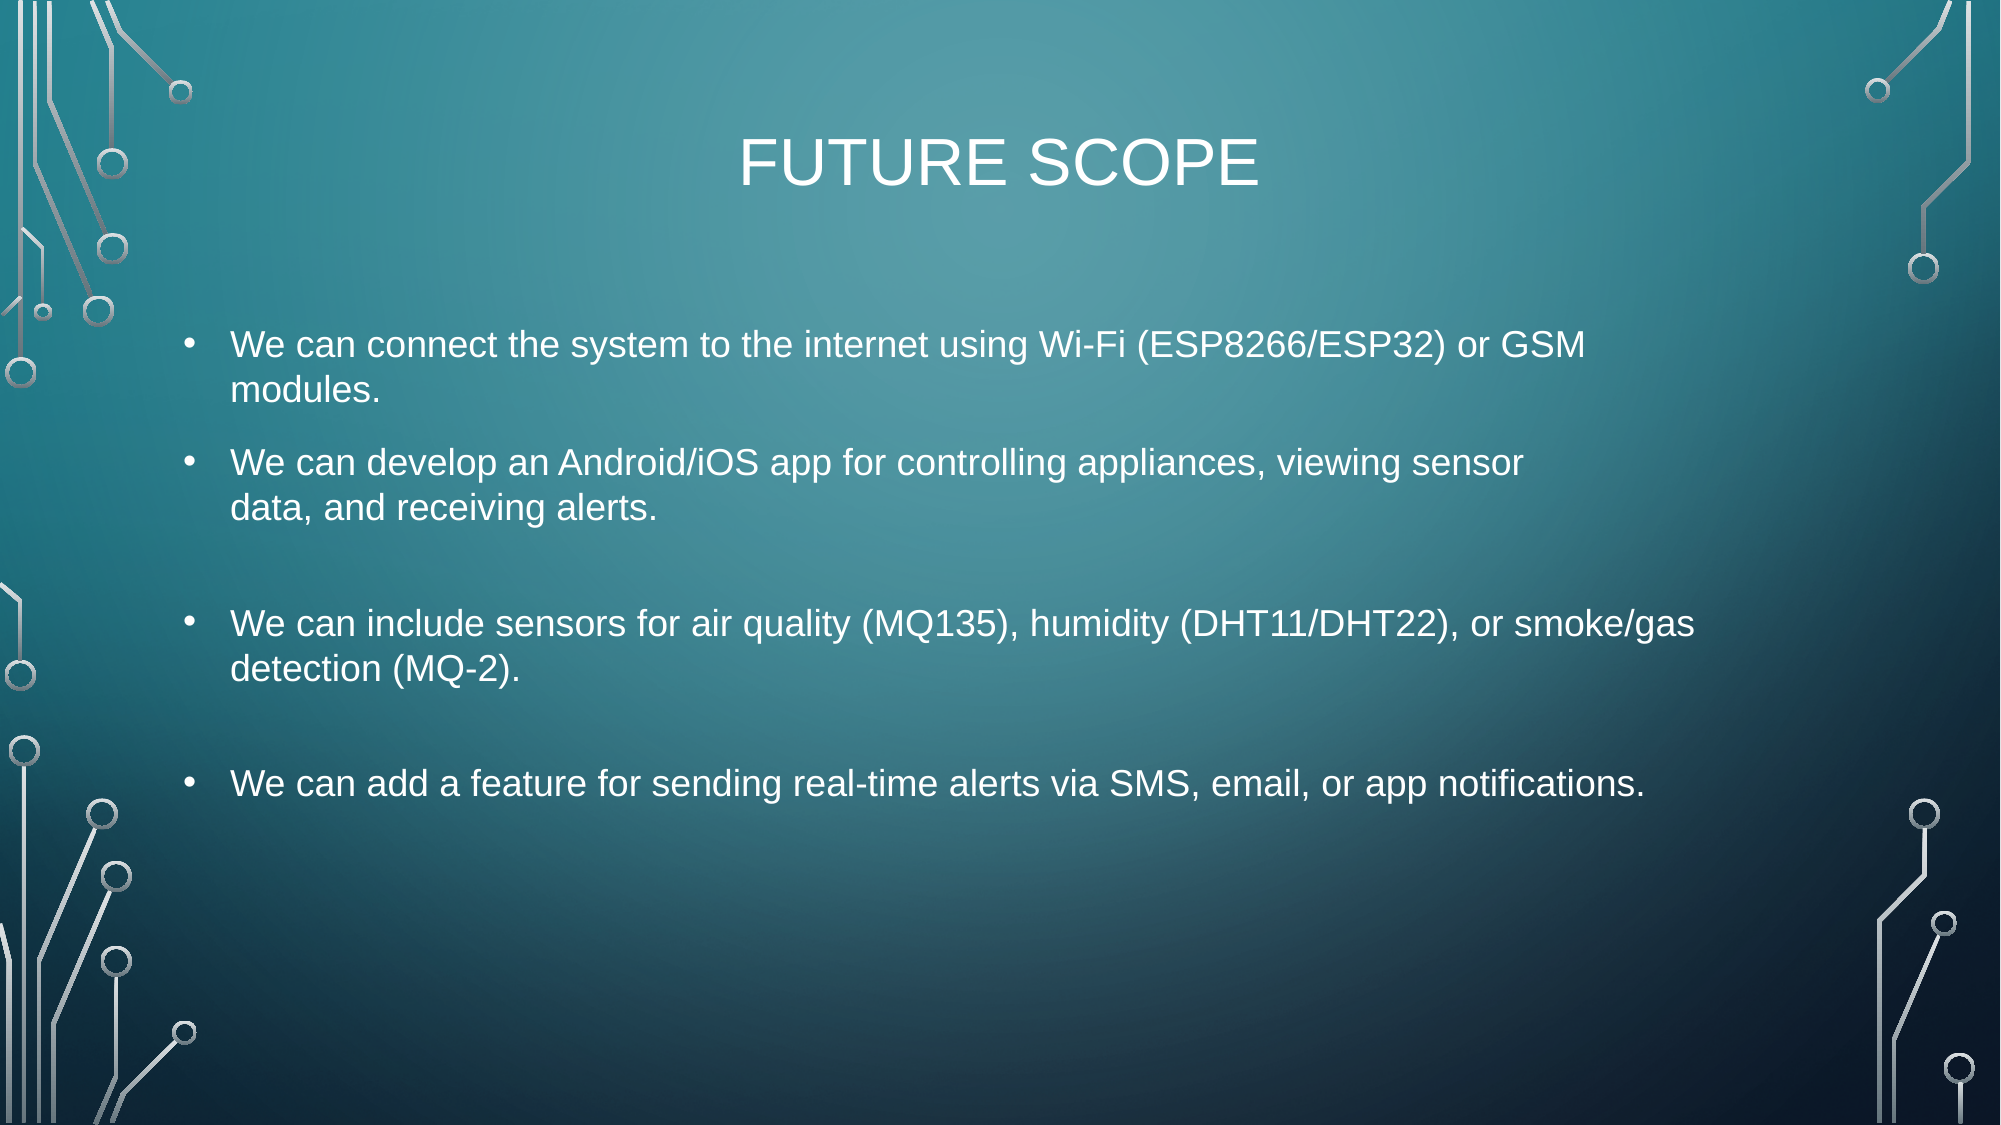

FUTURE SCOPE
We can connect the system to the internet using Wi-Fi (ESP8266/ESP32) or GSM modules.
We can develop an Android/iOS app for controlling appliances, viewing sensor data, and receiving alerts.
We can include sensors for air quality (MQ135), humidity (DHT11/DHT22), or smoke/gas detection (MQ-2).
We can add a feature for sending real-time alerts via SMS, email, or app notifications.